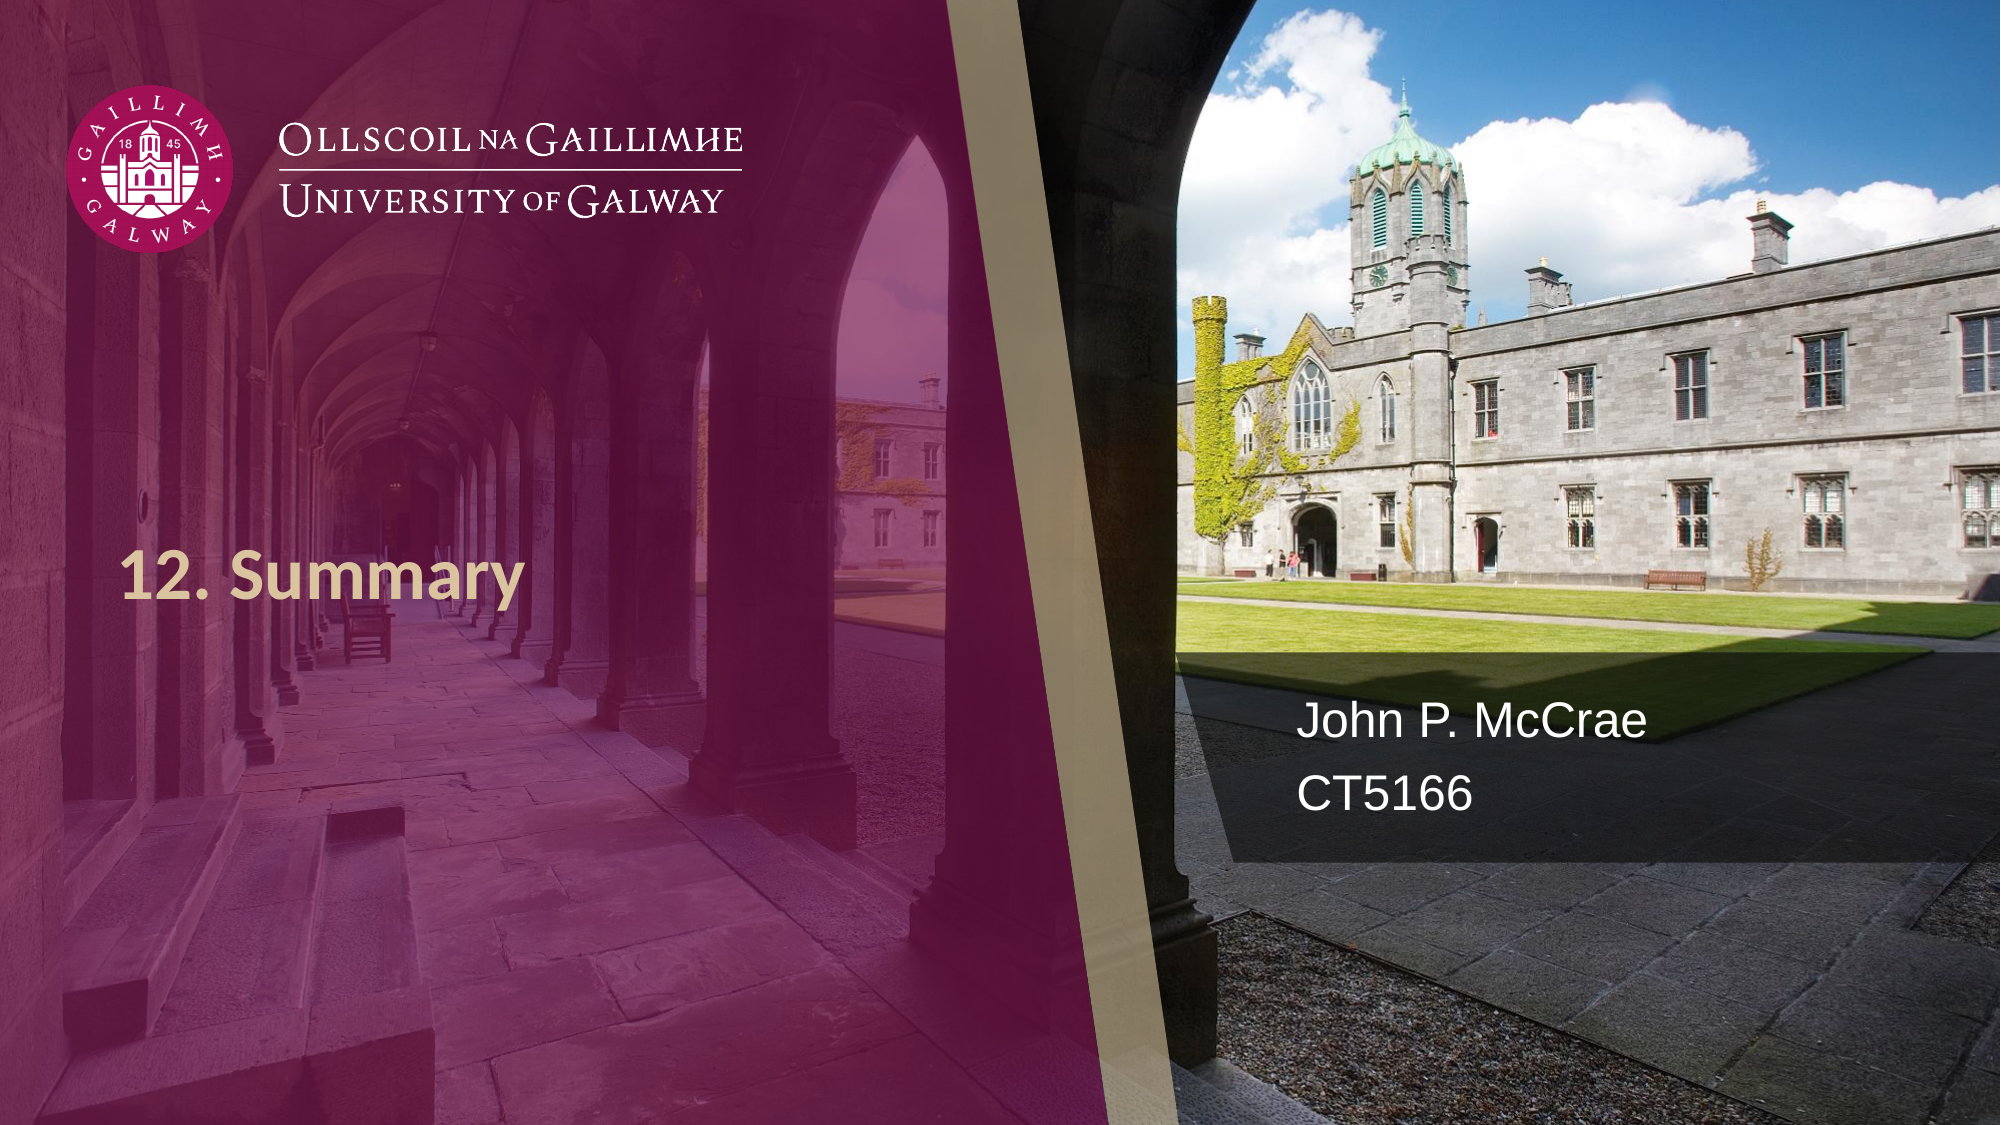

# 12. Summary
John P. McCrae
CT5166